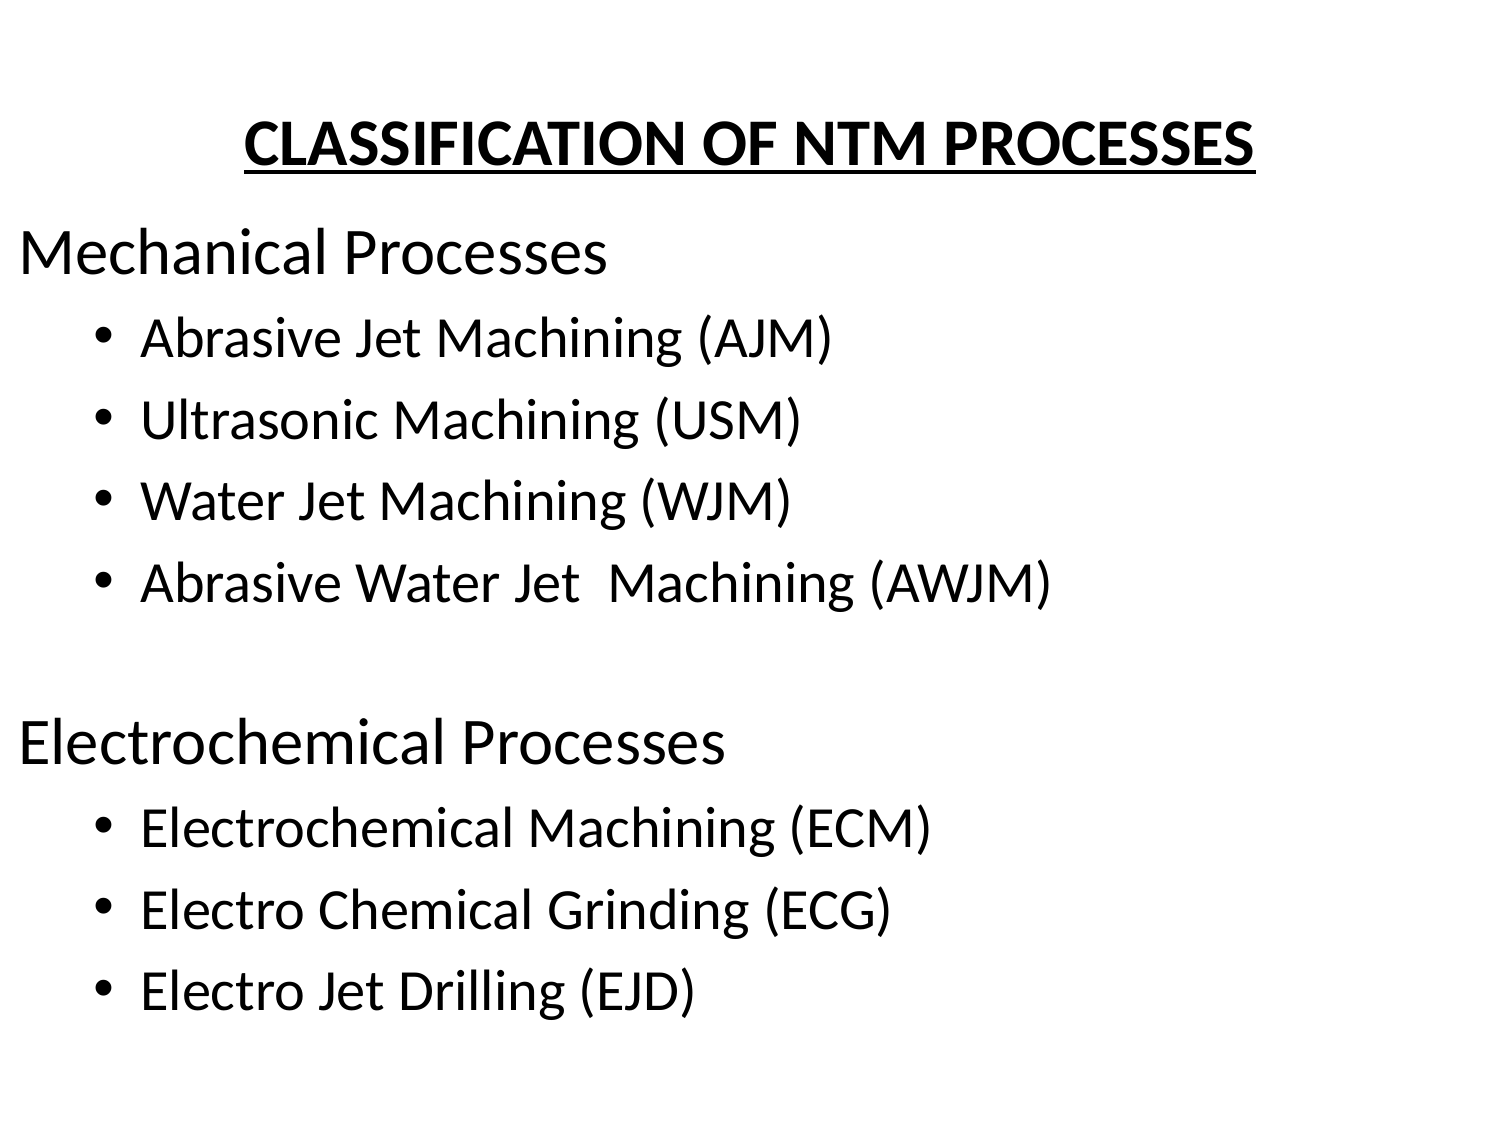

# CLASSIFICATION OF NTM PROCESSES
Mechanical Processes
Abrasive Jet Machining (AJM)
Ultrasonic Machining (USM)
Water Jet Machining (WJM)
Abrasive Water Jet  Machining (AWJM)

Electrochemical Processes
Electrochemical Machining (ECM)
Electro Chemical Grinding (ECG)
Electro Jet Drilling (EJD)